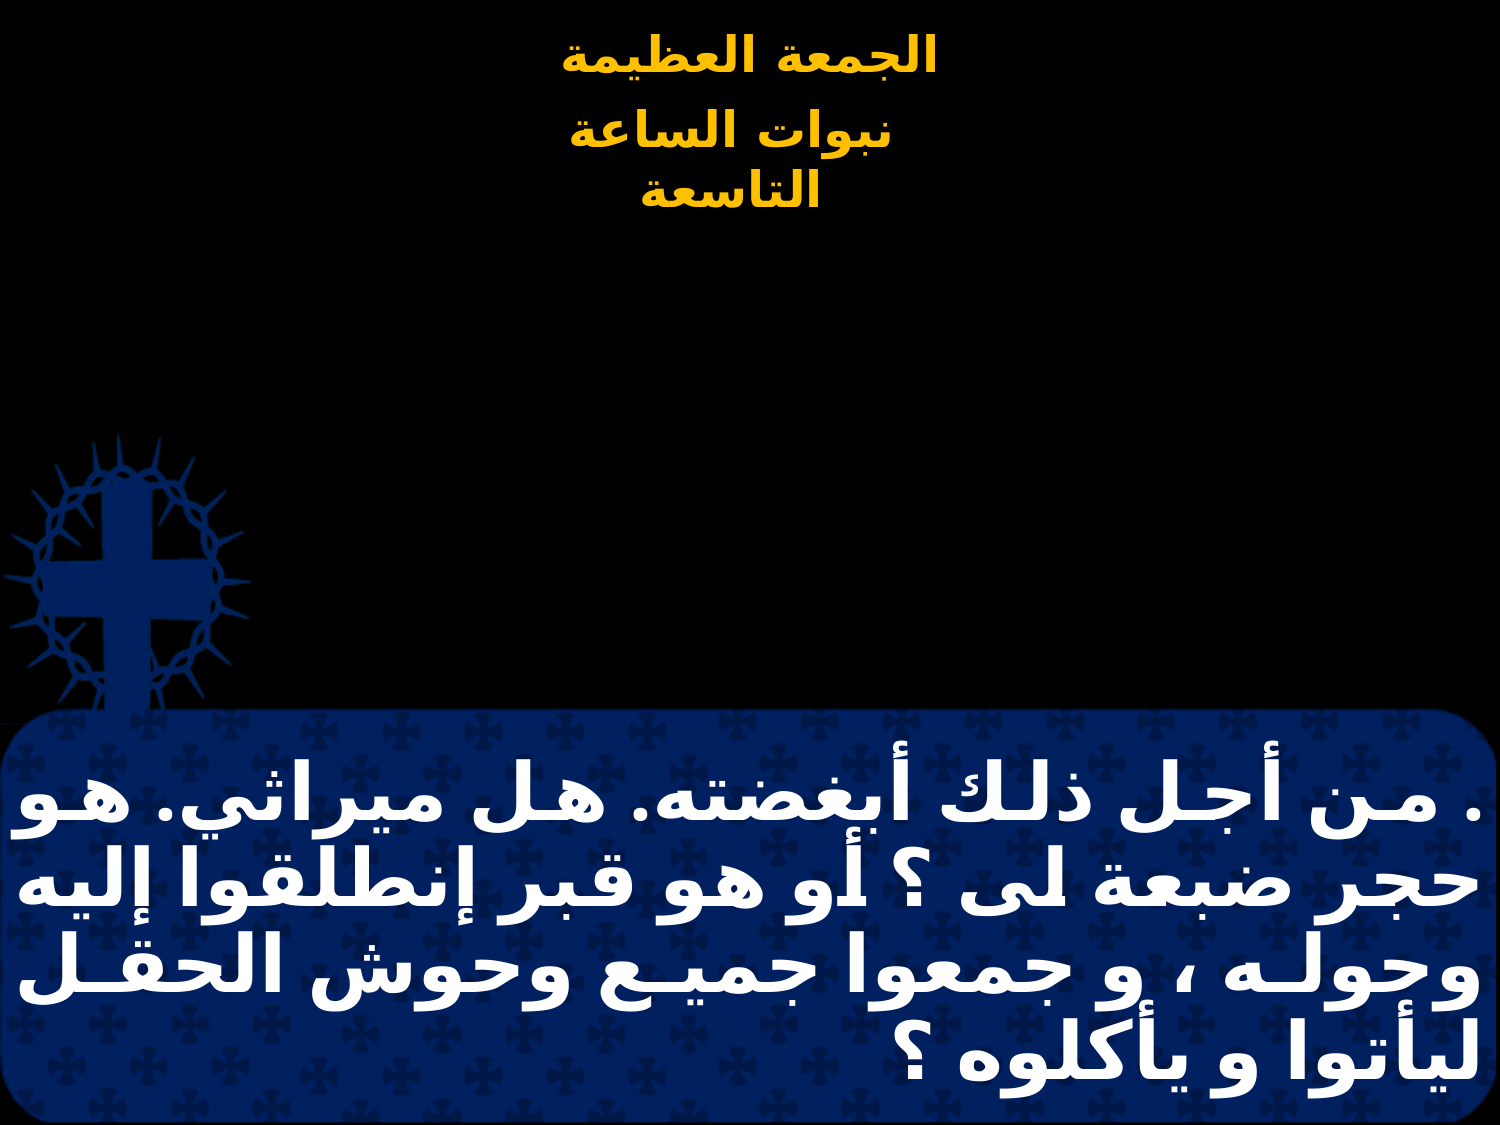

# . من أجل ذلك أبغضته. هل ميراثي. هو حجر ضبعة لى ؟ أو هو قبر إنطلقوا إليه وحوله ، و جمعوا جميع وحوش الحقل ليأتوا و يأكلوه ؟